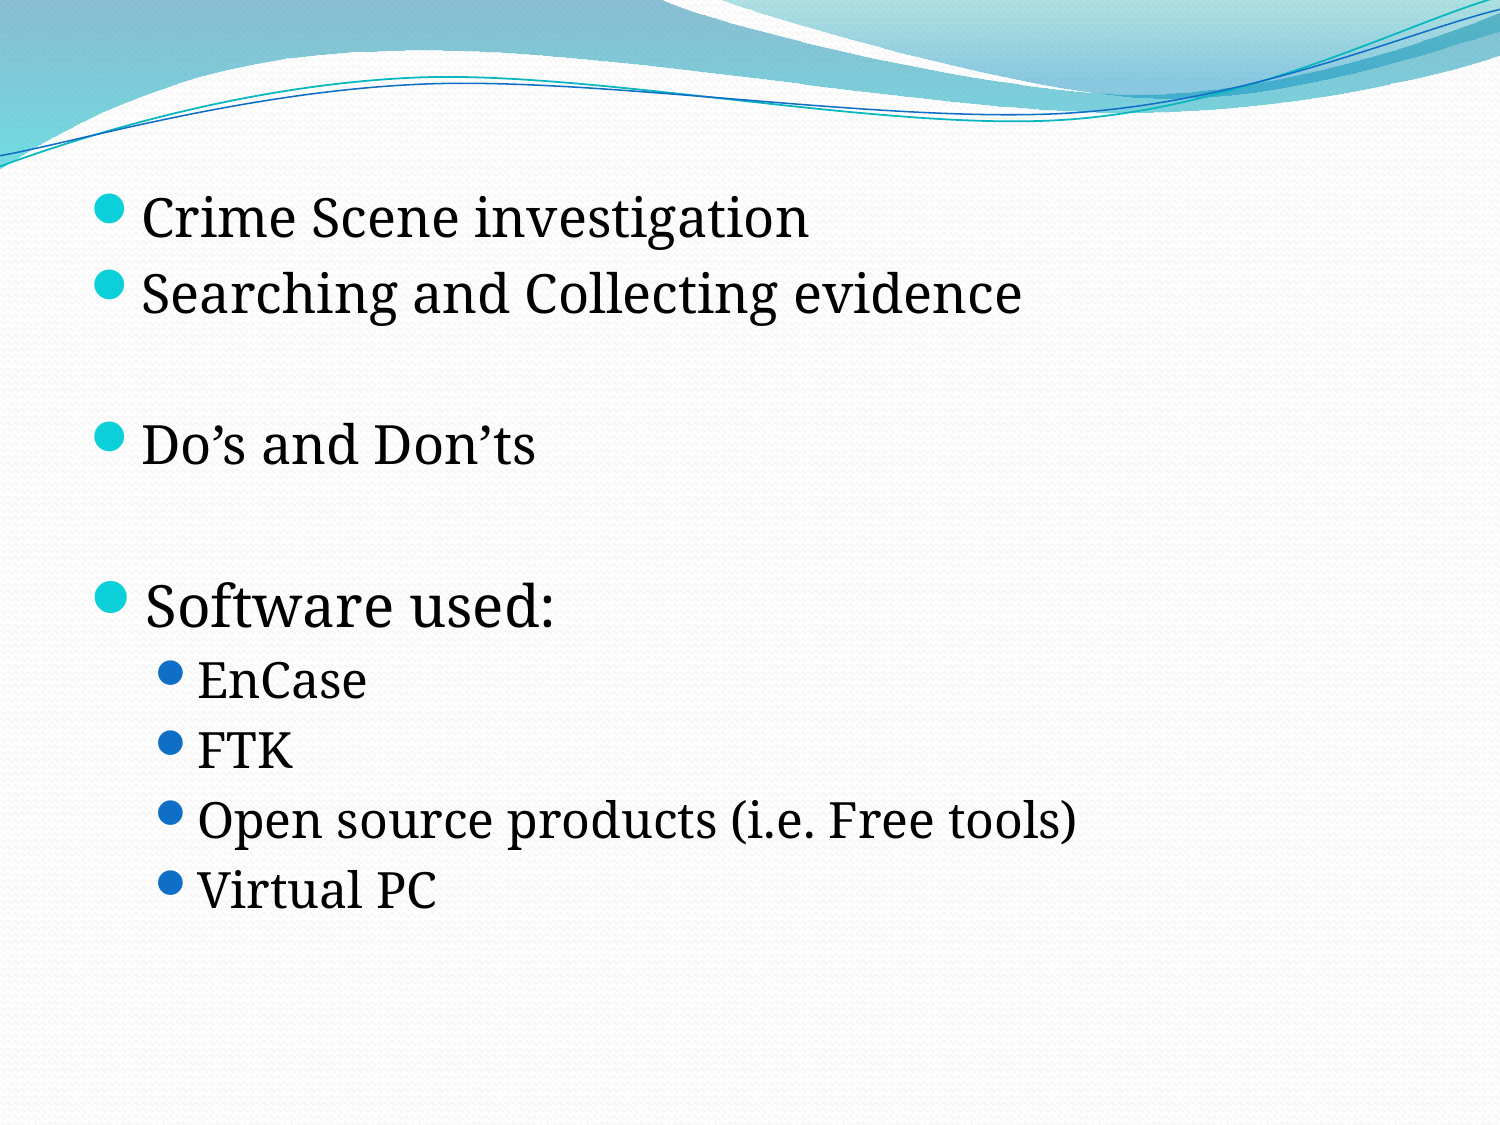

Crime Scene investigation
Searching and Collecting evidence

Do’s and Don’ts

Software used:
EnCase
FTK
Open source products (i.e. Free tools)
Virtual PC